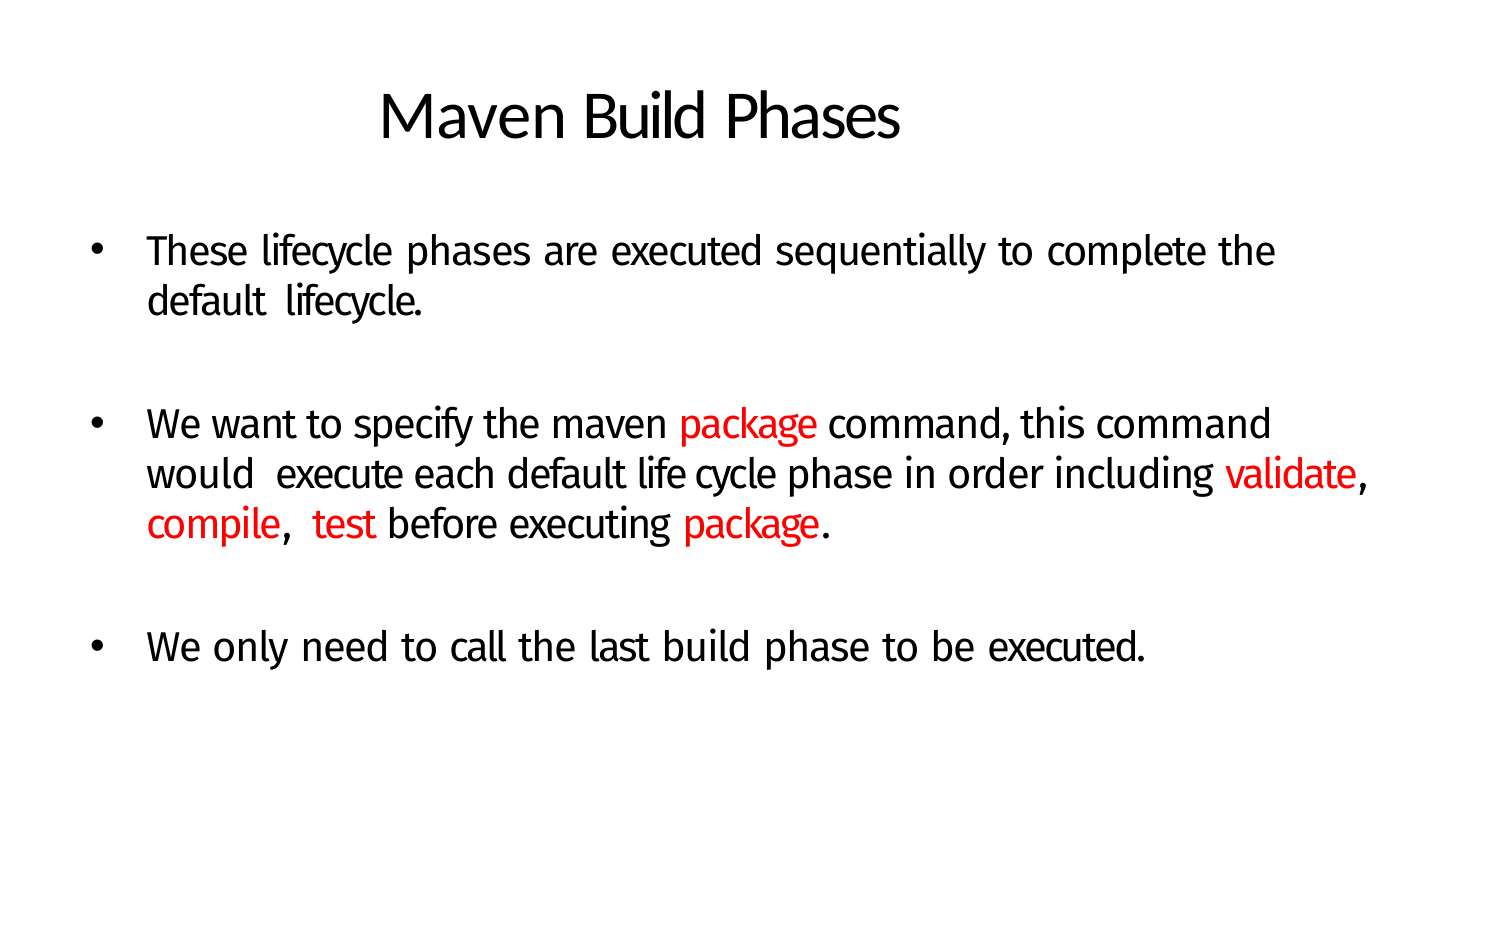

# Maven Build Phases
These lifecycle phases are executed sequentially to complete the default  lifecycle.

We want to specify the maven package command, this command would  execute each default life cycle phase in order including validate, compile,  test before executing package.

We only need to call the last build phase to be executed.